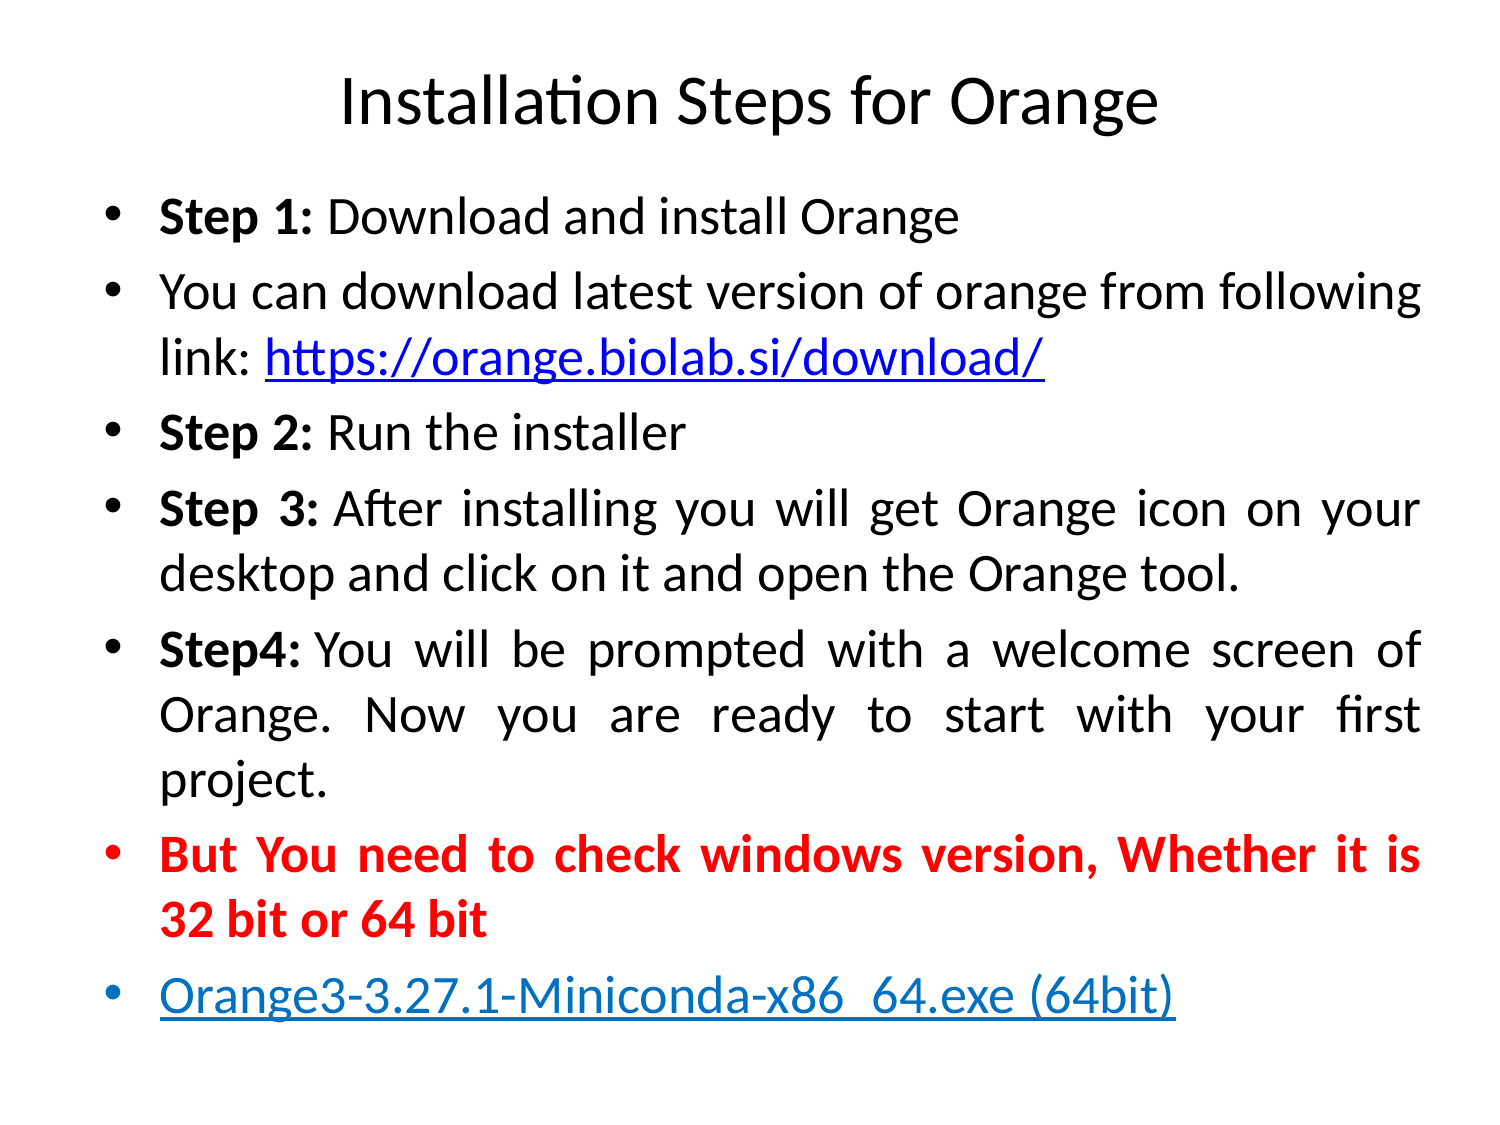

# Installation Steps for Orange
Step 1: Download and install Orange
You can download latest version of orange from following link: https://orange.biolab.si/download/
Step 2: Run the installer
Step 3: After installing you will get Orange icon on your desktop and click on it and open the Orange tool.
Step4: You will be prompted with a welcome screen of Orange. Now you are ready to start with your first project.
But You need to check windows version, Whether it is 32 bit or 64 bit
Orange3-3.27.1-Miniconda-x86_64.exe (64bit)